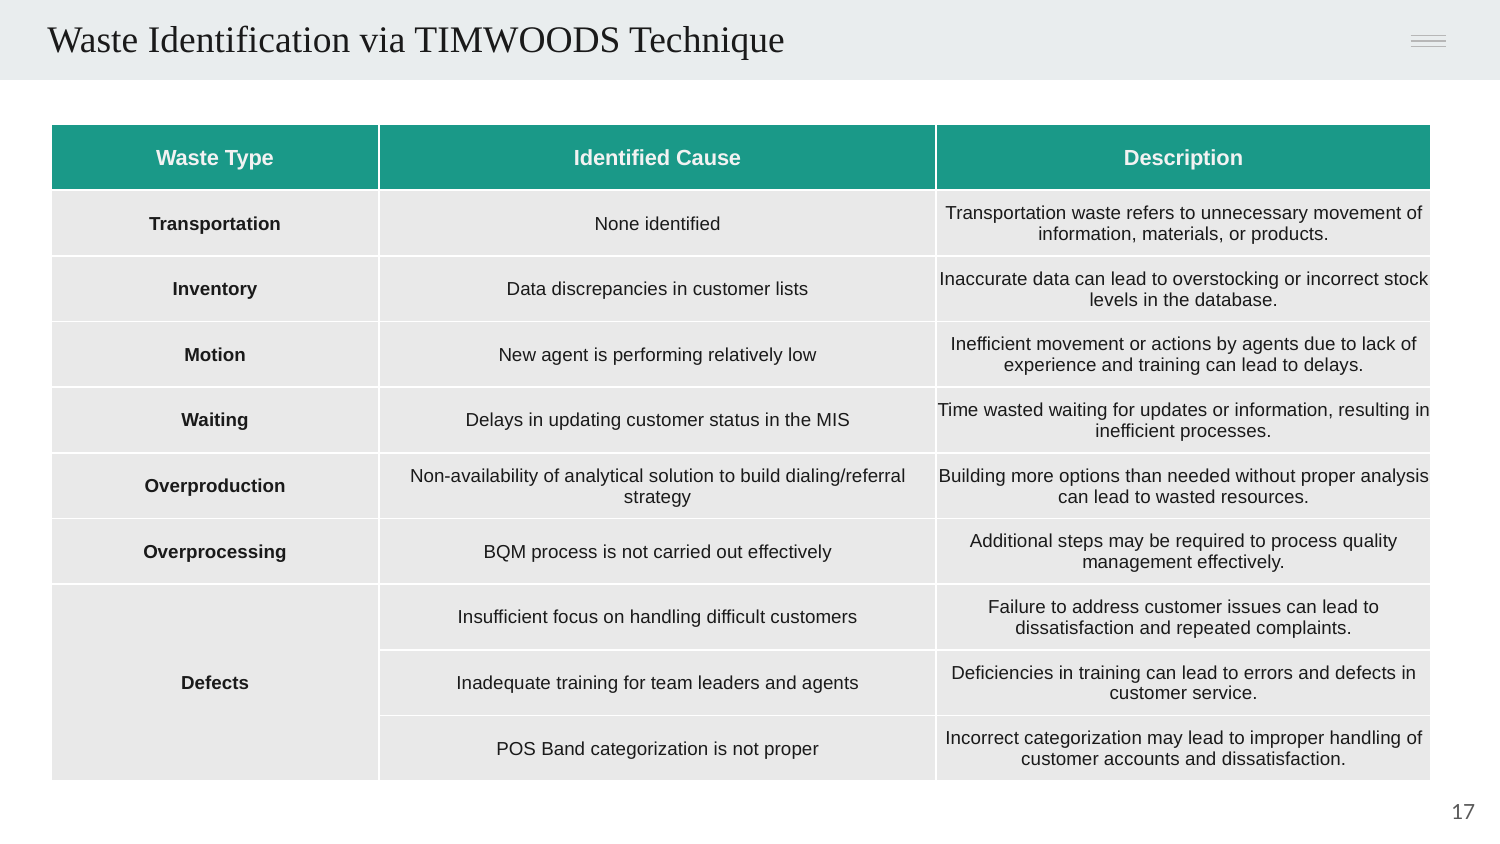

Waste Identification via TIMWOODS Technique
| Waste Type | Identified Cause | Description |
| --- | --- | --- |
| Transportation | None identified | Transportation waste refers to unnecessary movement of information, materials, or products. |
| Inventory | Data discrepancies in customer lists | Inaccurate data can lead to overstocking or incorrect stock levels in the database. |
| Motion | New agent is performing relatively low | Inefficient movement or actions by agents due to lack of experience and training can lead to delays. |
| Waiting | Delays in updating customer status in the MIS | Time wasted waiting for updates or information, resulting in inefficient processes. |
| Overproduction | Non-availability of analytical solution to build dialing/referral strategy | Building more options than needed without proper analysis can lead to wasted resources. |
| Overprocessing | BQM process is not carried out effectively | Additional steps may be required to process quality management effectively. |
| Defects | Insufficient focus on handling difficult customers | Failure to address customer issues can lead to dissatisfaction and repeated complaints. |
|  | Inadequate training for team leaders and agents | Deficiencies in training can lead to errors and defects in customer service. |
|  | POS Band categorization is not proper | Incorrect categorization may lead to improper handling of customer accounts and dissatisfaction. |
17